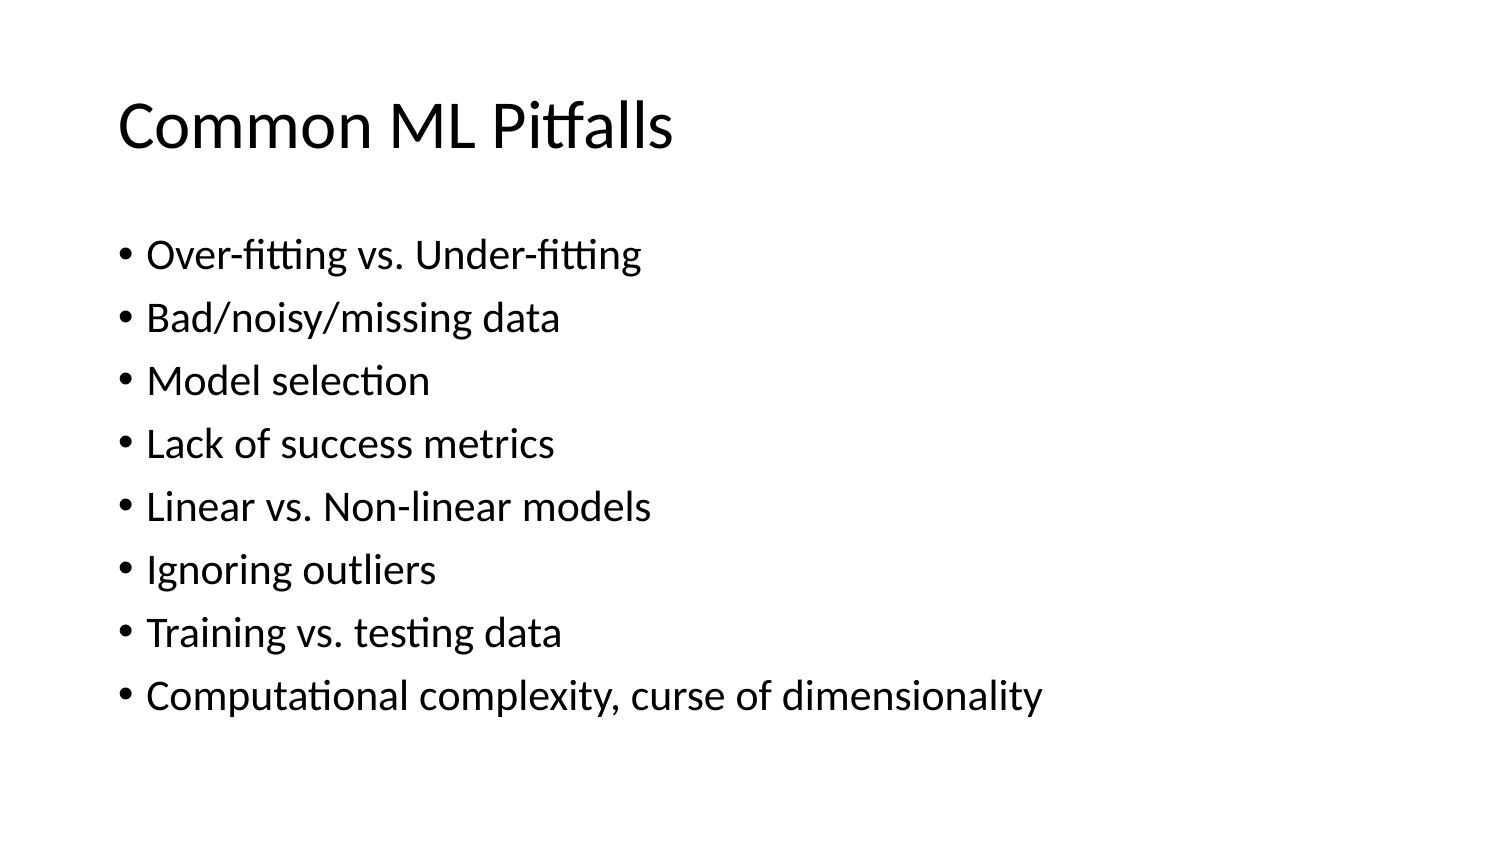

# Common ML Pitfalls
Over-fitting vs. Under-fitting
Bad/noisy/missing data
Model selection
Lack of success metrics
Linear vs. Non-linear models
Ignoring outliers
Training vs. testing data
Computational complexity, curse of dimensionality